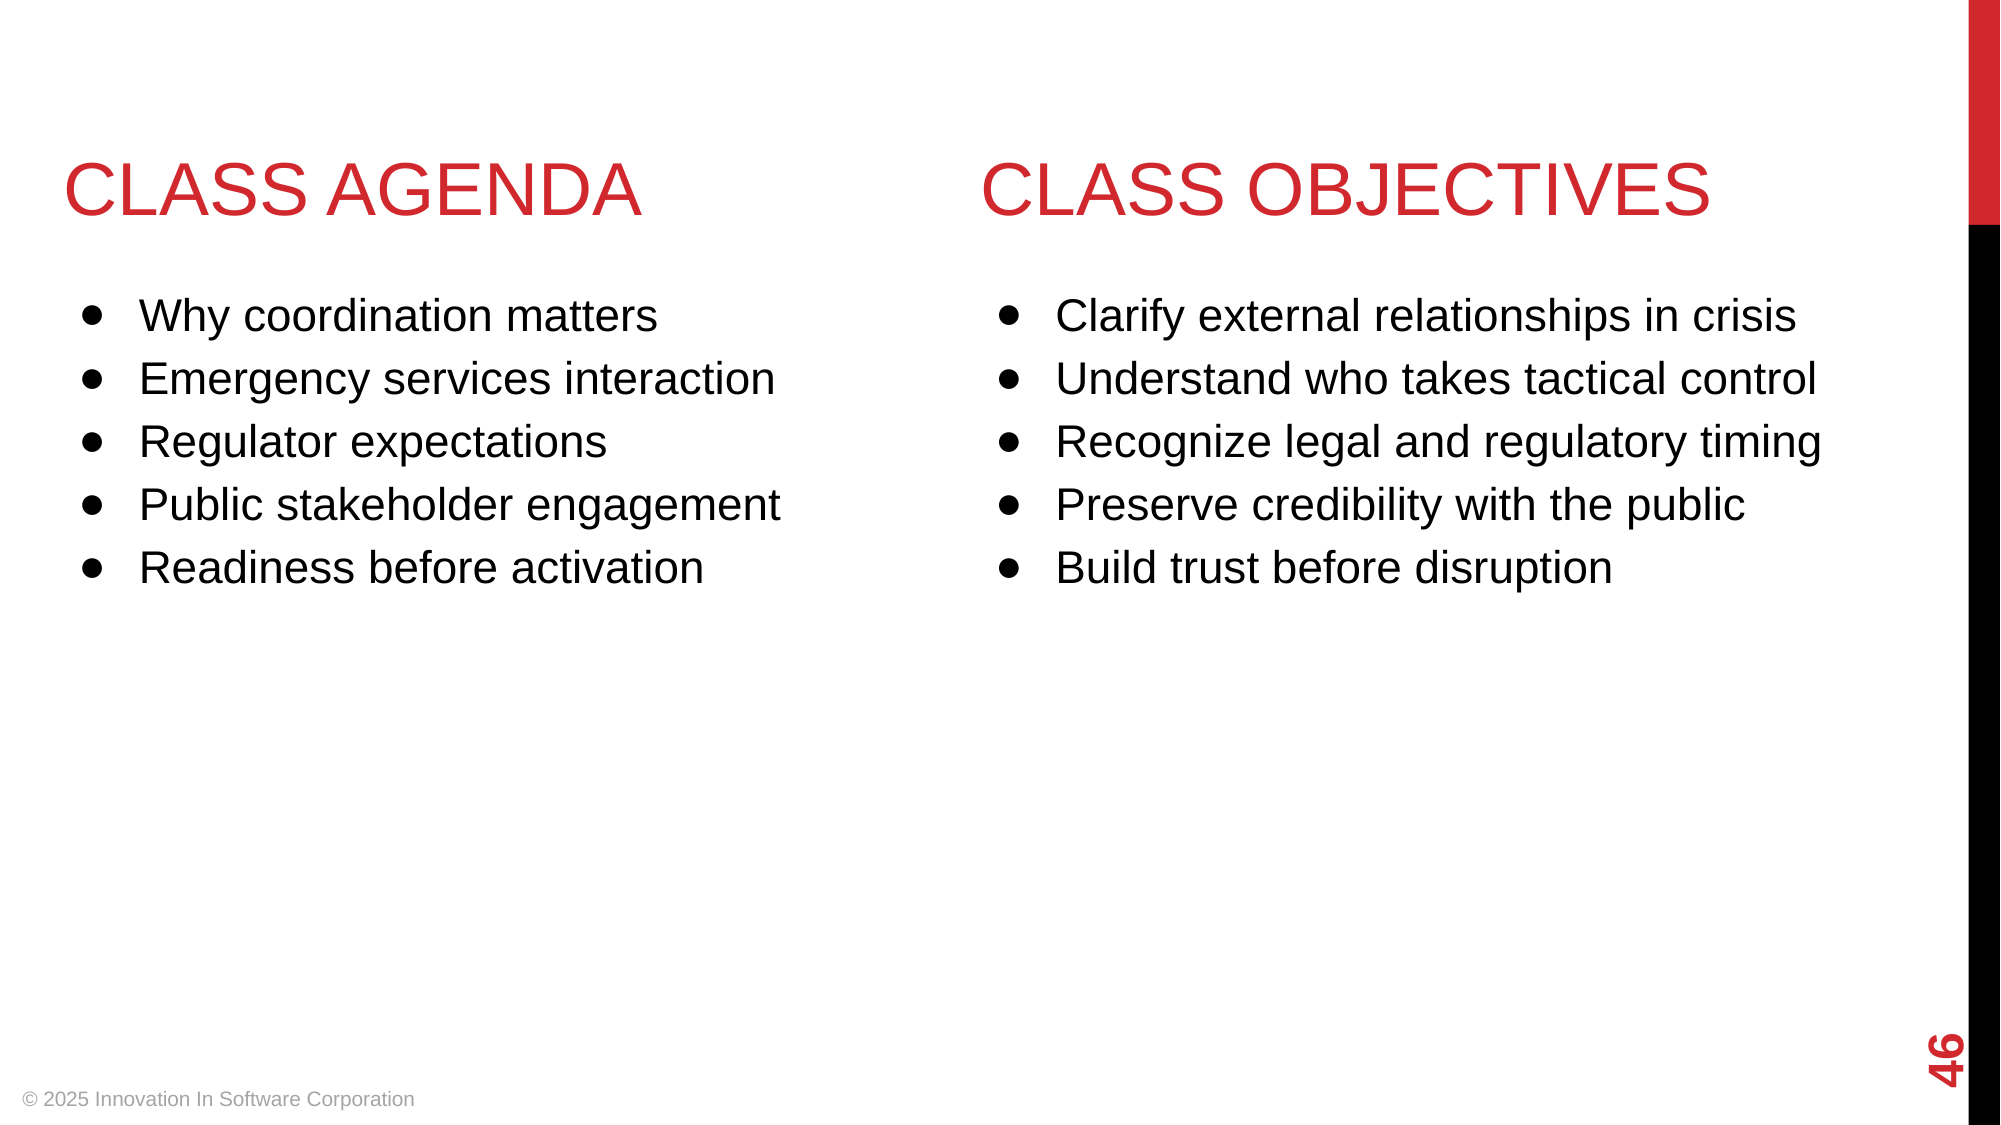

# CLASS AGENDA
CLASS OBJECTIVES
Why coordination matters
Emergency services interaction
Regulator expectations
Public stakeholder engagement
Readiness before activation
Clarify external relationships in crisis
Understand who takes tactical control
Recognize legal and regulatory timing
Preserve credibility with the public
Build trust before disruption
46
© 2025 Innovation In Software Corporation